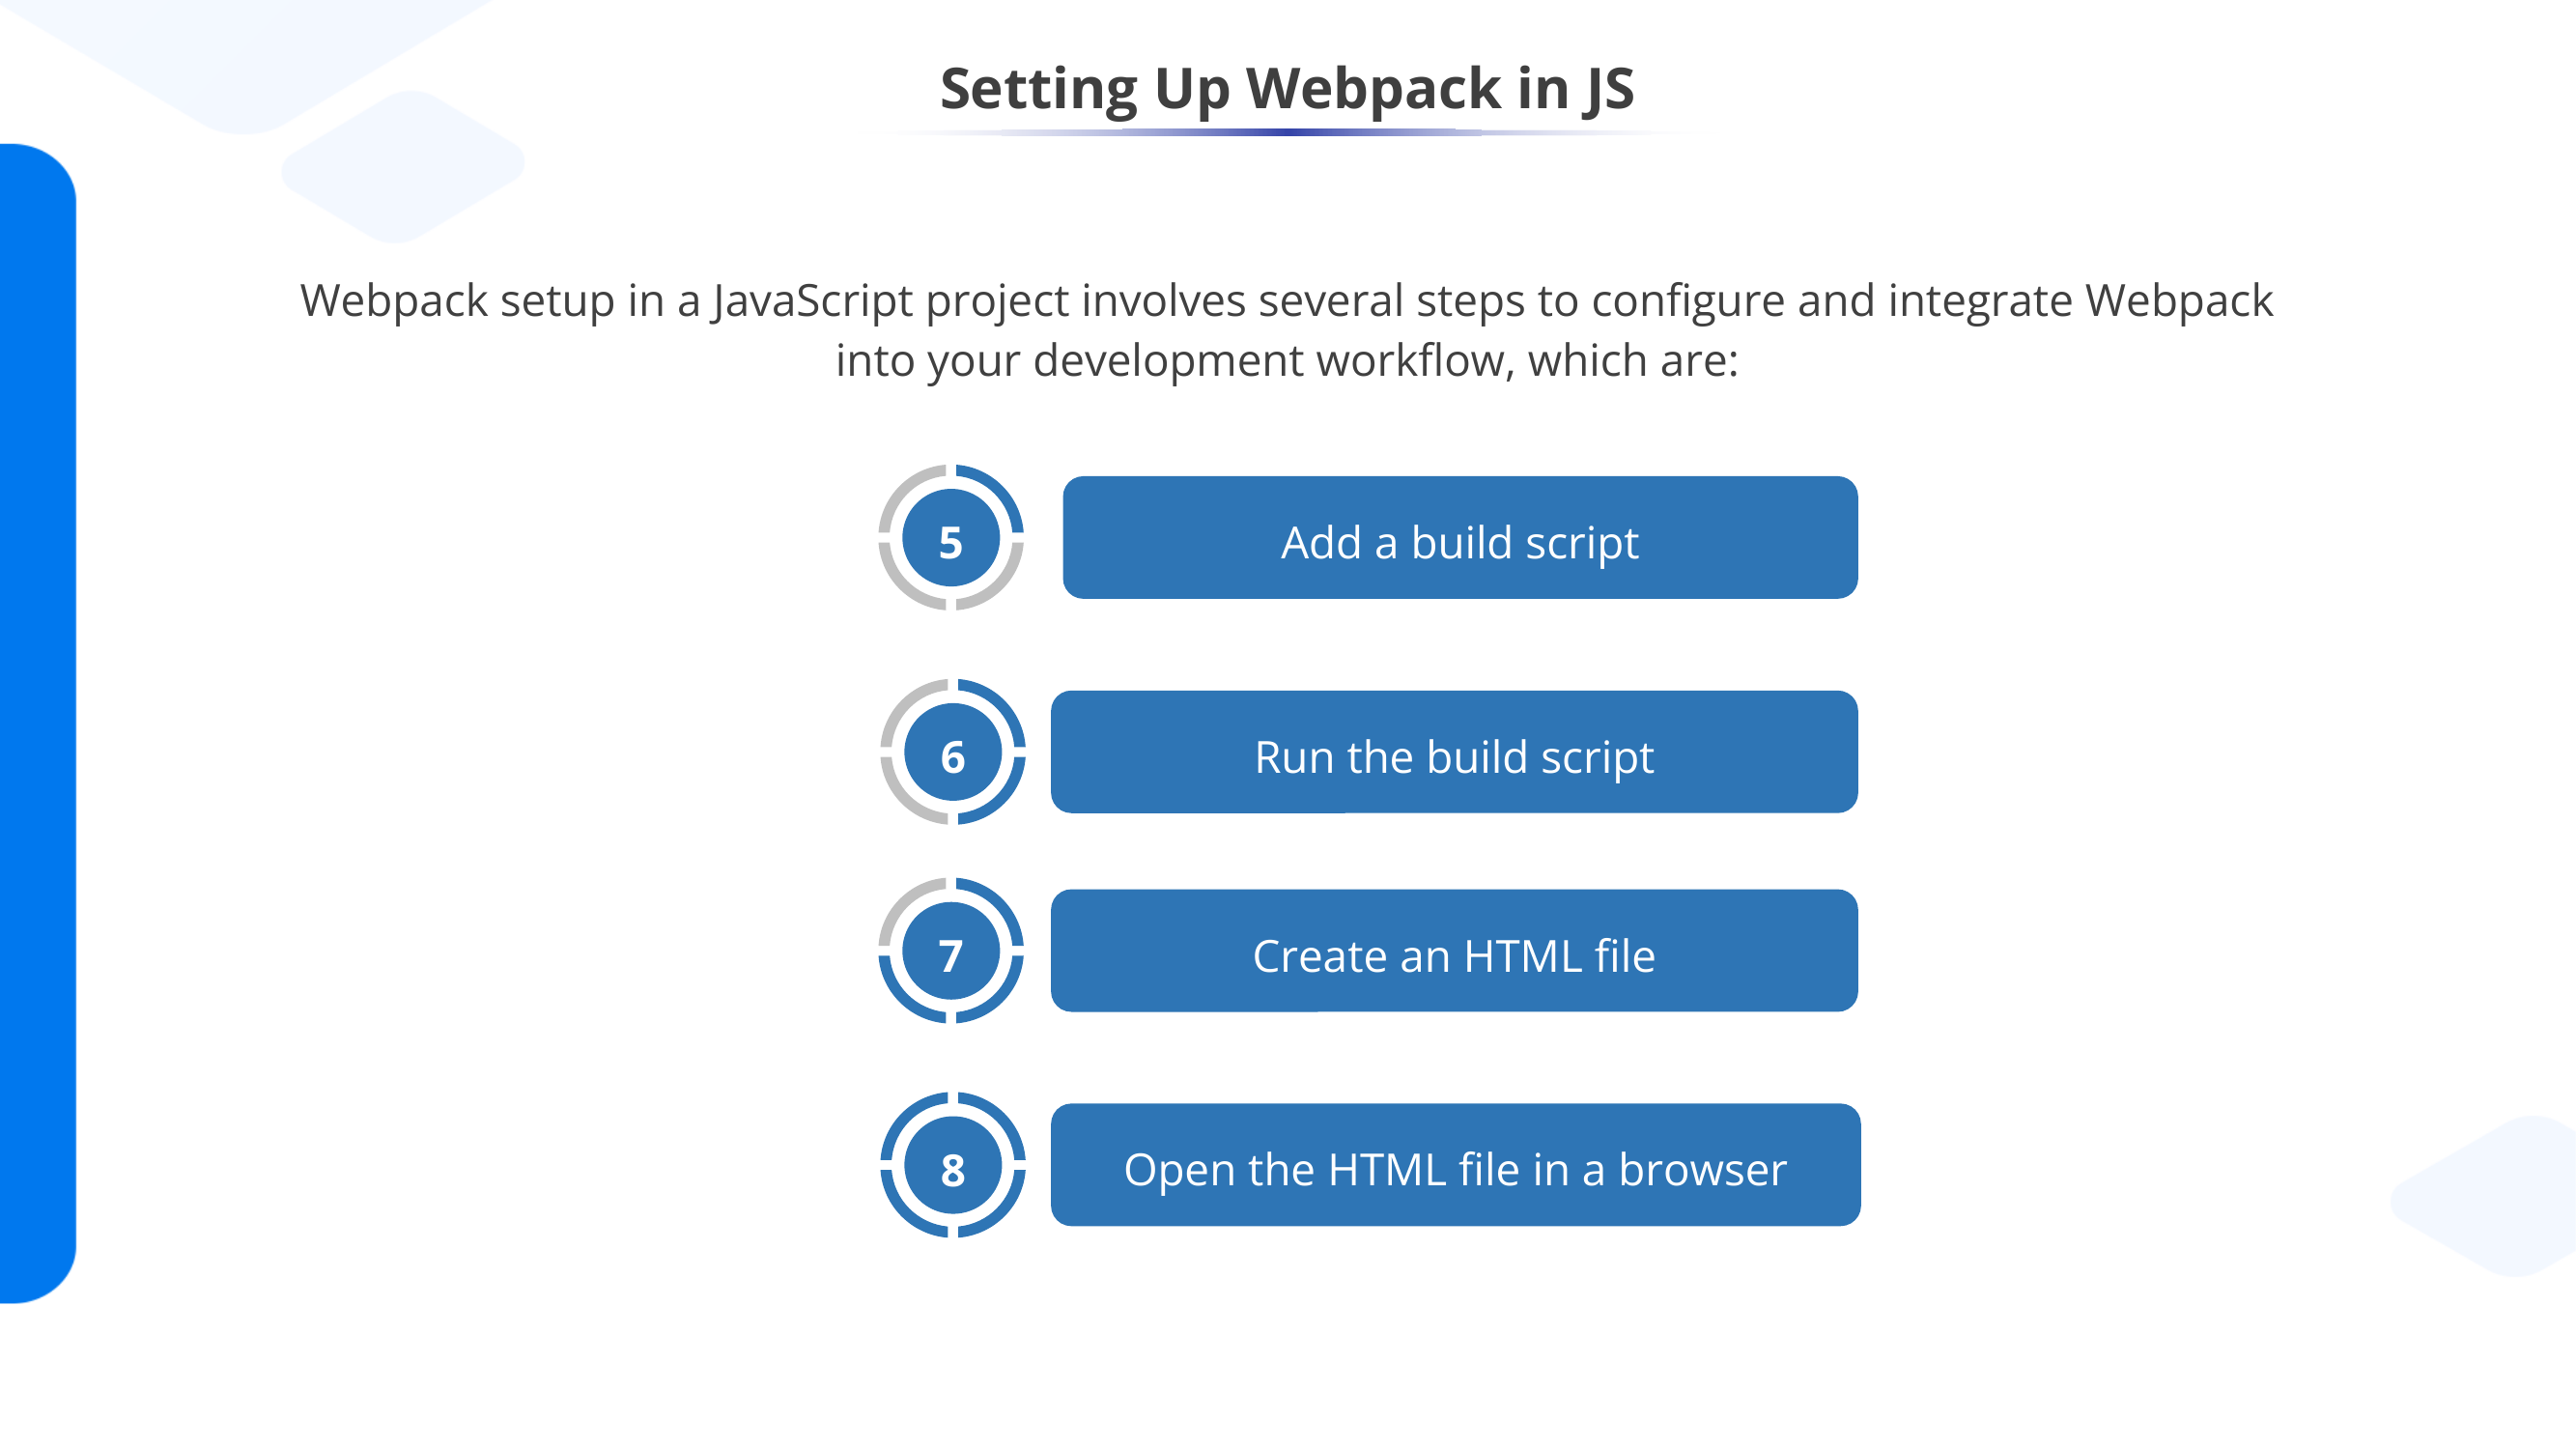

# Setting Up Webpack in JS

Webpack setup in a JavaScript project involves several steps to configure and integrate Webpack into your development workflow, which are:

5
Add a build script

6
Run the build script

7
Create an HTML file

8
Open the HTML file in a browser